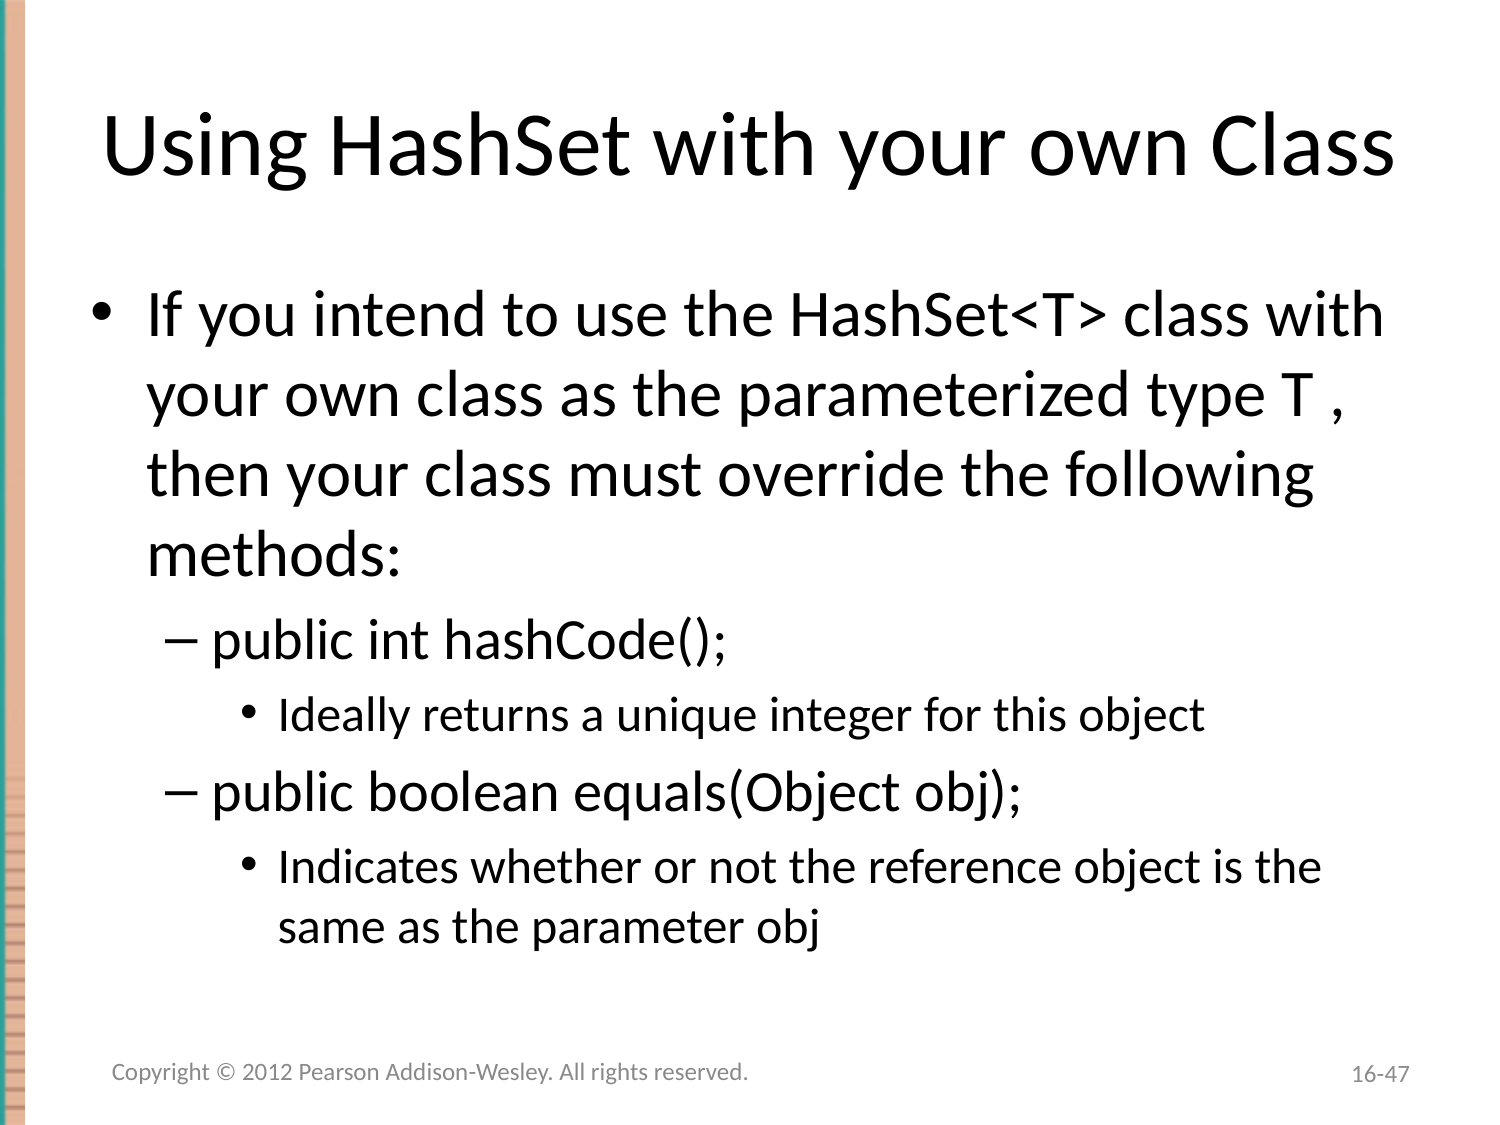

# Using HashSet with your own Class
If you intend to use the HashSet<T> class with your own class as the parameterized type T , then your class must override the following methods:
public int hashCode();
Ideally returns a unique integer for this object
public boolean equals(Object obj);
Indicates whether or not the reference object is the same as the parameter obj
Copyright © 2012 Pearson Addison-Wesley. All rights reserved.
16-47